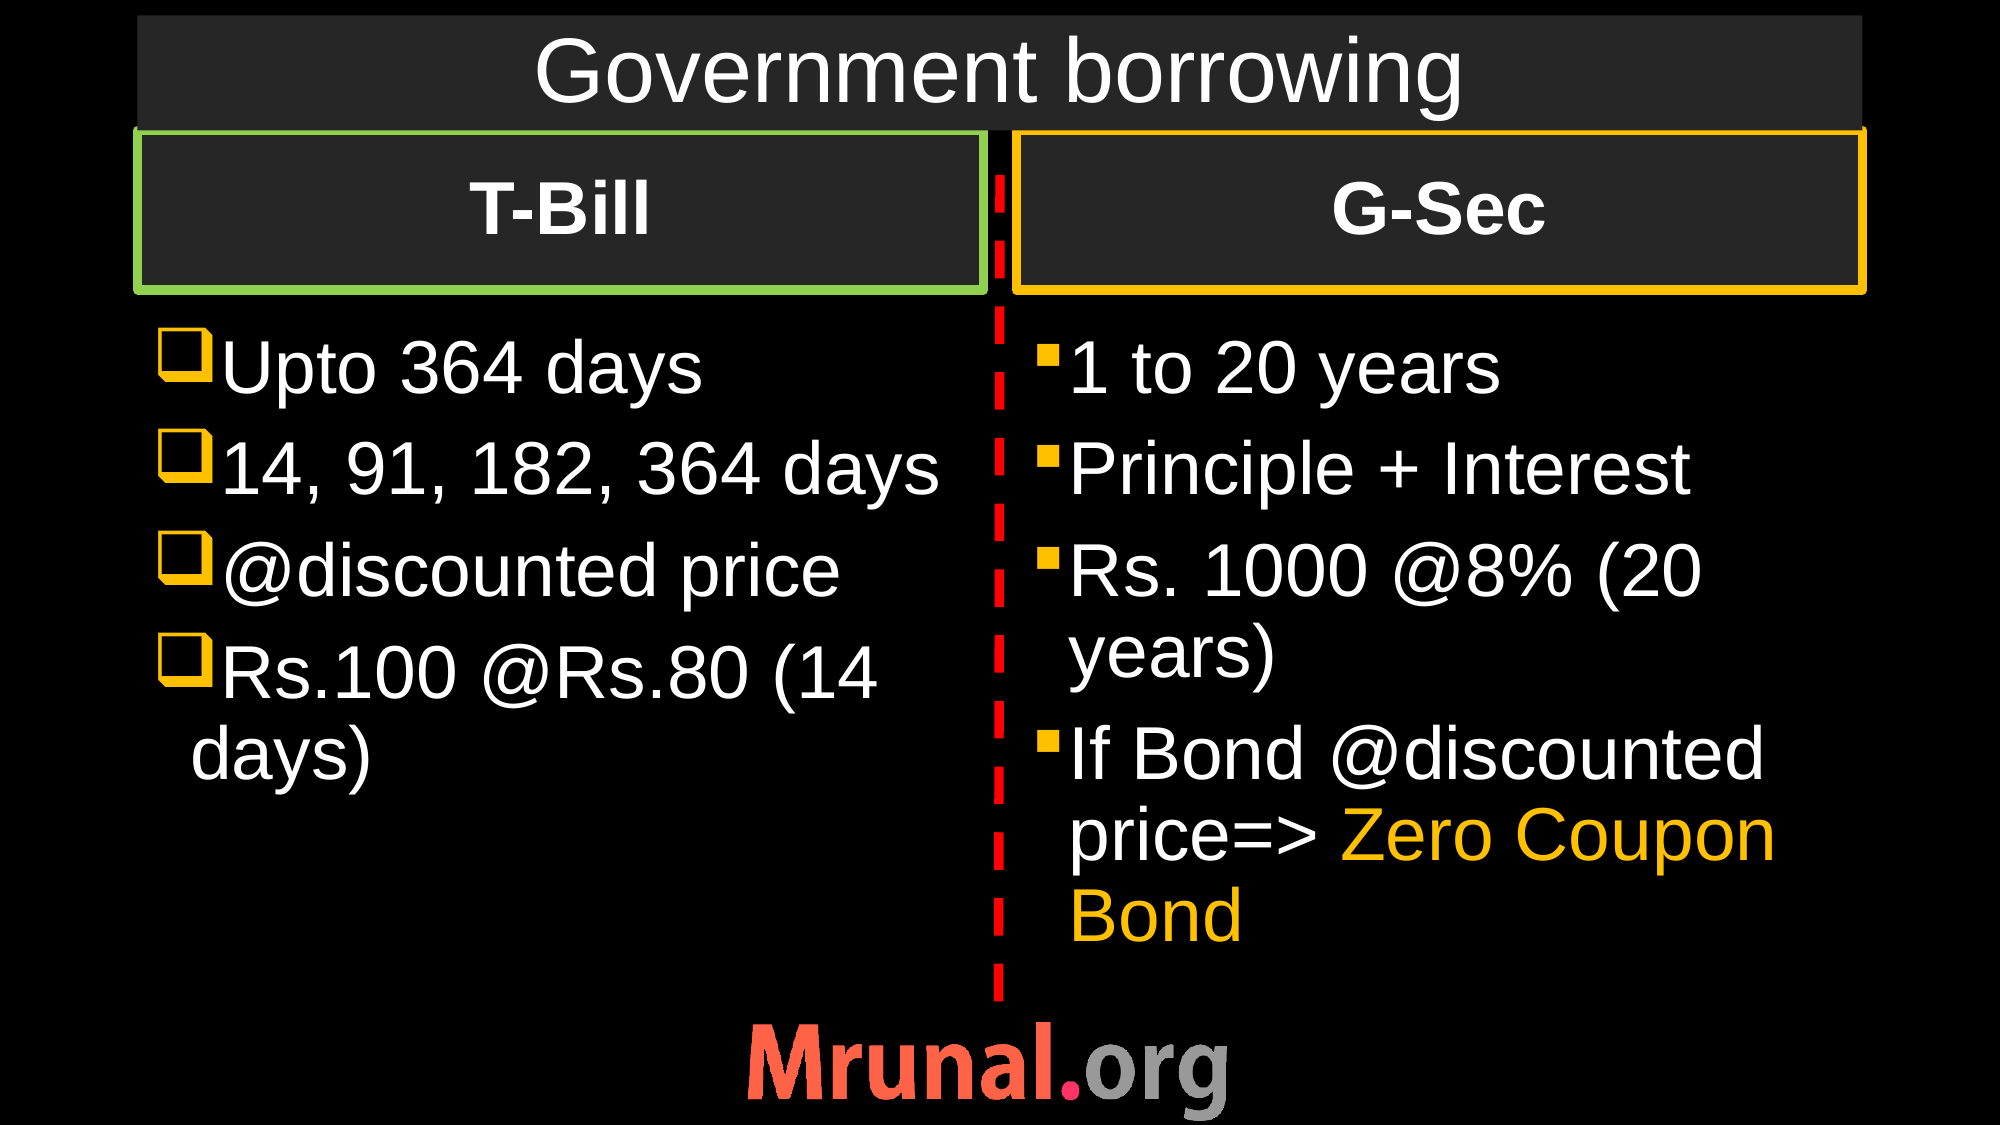

# Government borrowing
T-Bill
G-Sec
Upto 364 days
14, 91, 182, 364 days
@discounted price
Rs.100 @Rs.80 (14 days)

1 to 20 years
Principle + Interest
Rs. 1000 @8% (20 years)
If Bond @discounted price=> Zero Coupon Bond